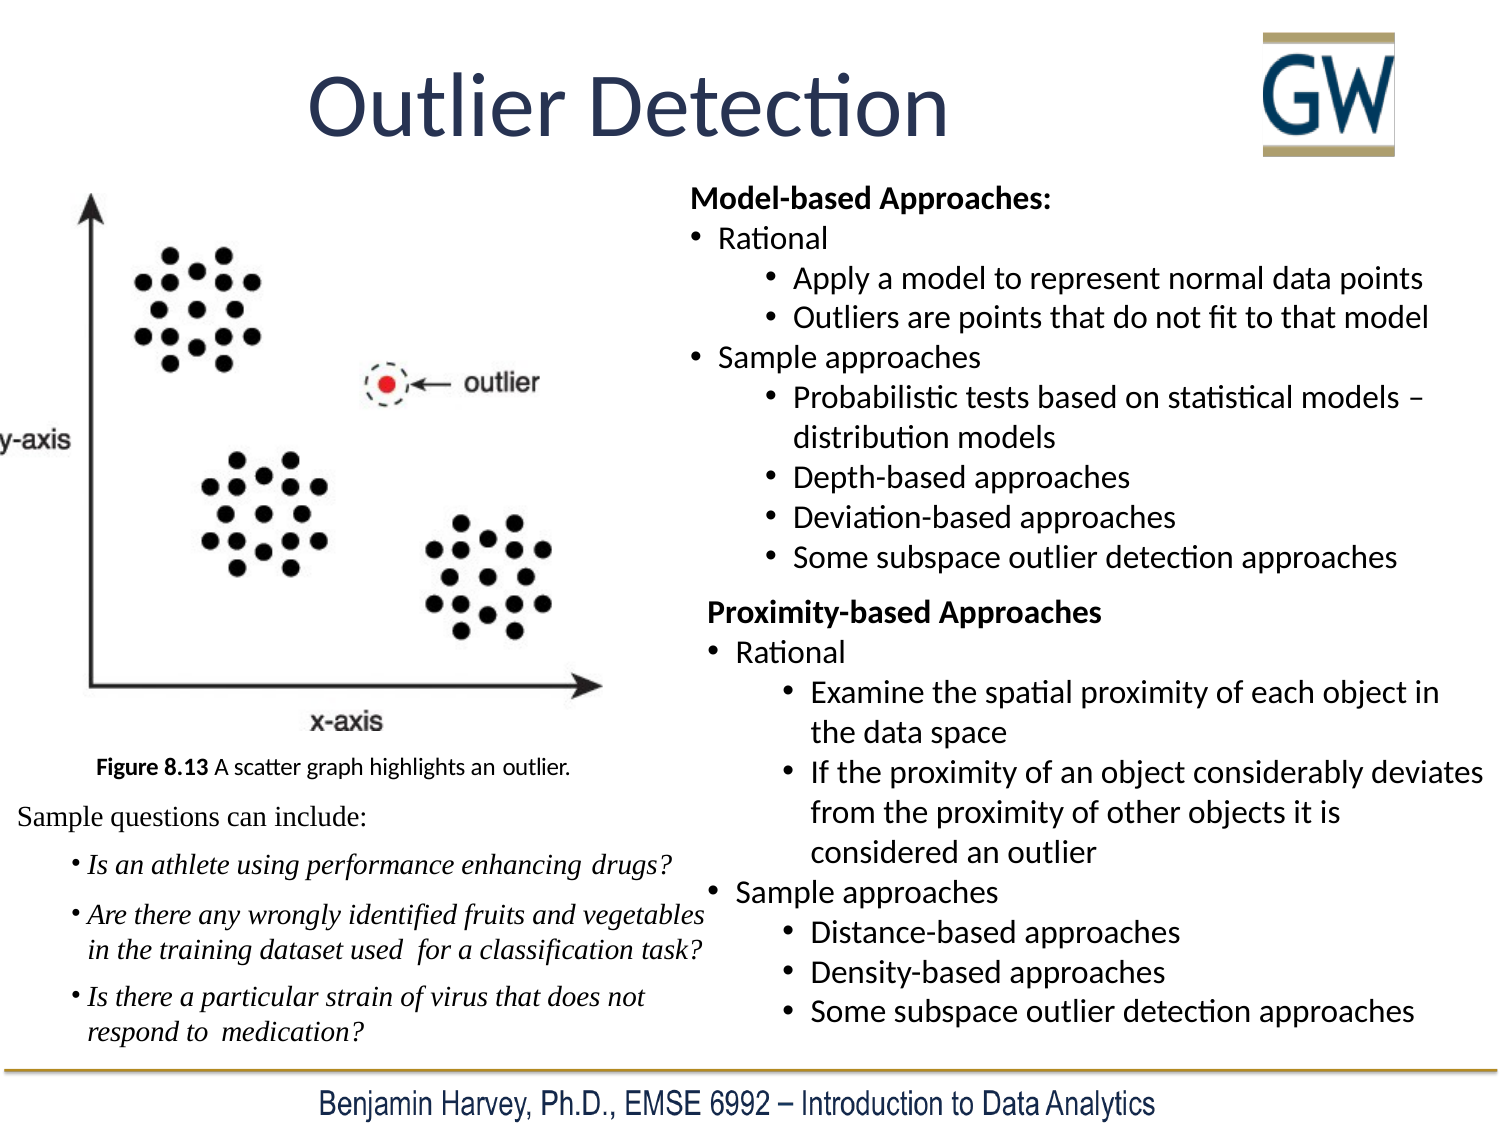

# Outlier Detection
Model-based Approaches:
Rational
Apply a model to represent normal data points
Outliers are points that do not fit to that model
Sample approaches
Probabilistic tests based on statistical models – distribution models
Depth-based approaches
Deviation-based approaches
Some subspace outlier detection approaches

Proximity-based Approaches
Rational
Examine the spatial proximity of each object in the data space
If the proximity of an object considerably deviates from the proximity of other objects it is considered an outlier
Sample approaches
Distance-based approaches
Density-based approaches
Some subspace outlier detection approaches
Figure 8.13 A scatter graph highlights an outlier.
Sample questions can include:
Is an athlete using performance enhancing drugs?
Are there any wrongly identified fruits and vegetables in the training dataset used  for a classification task?
Is there a particular strain of virus that does not respond to medication?